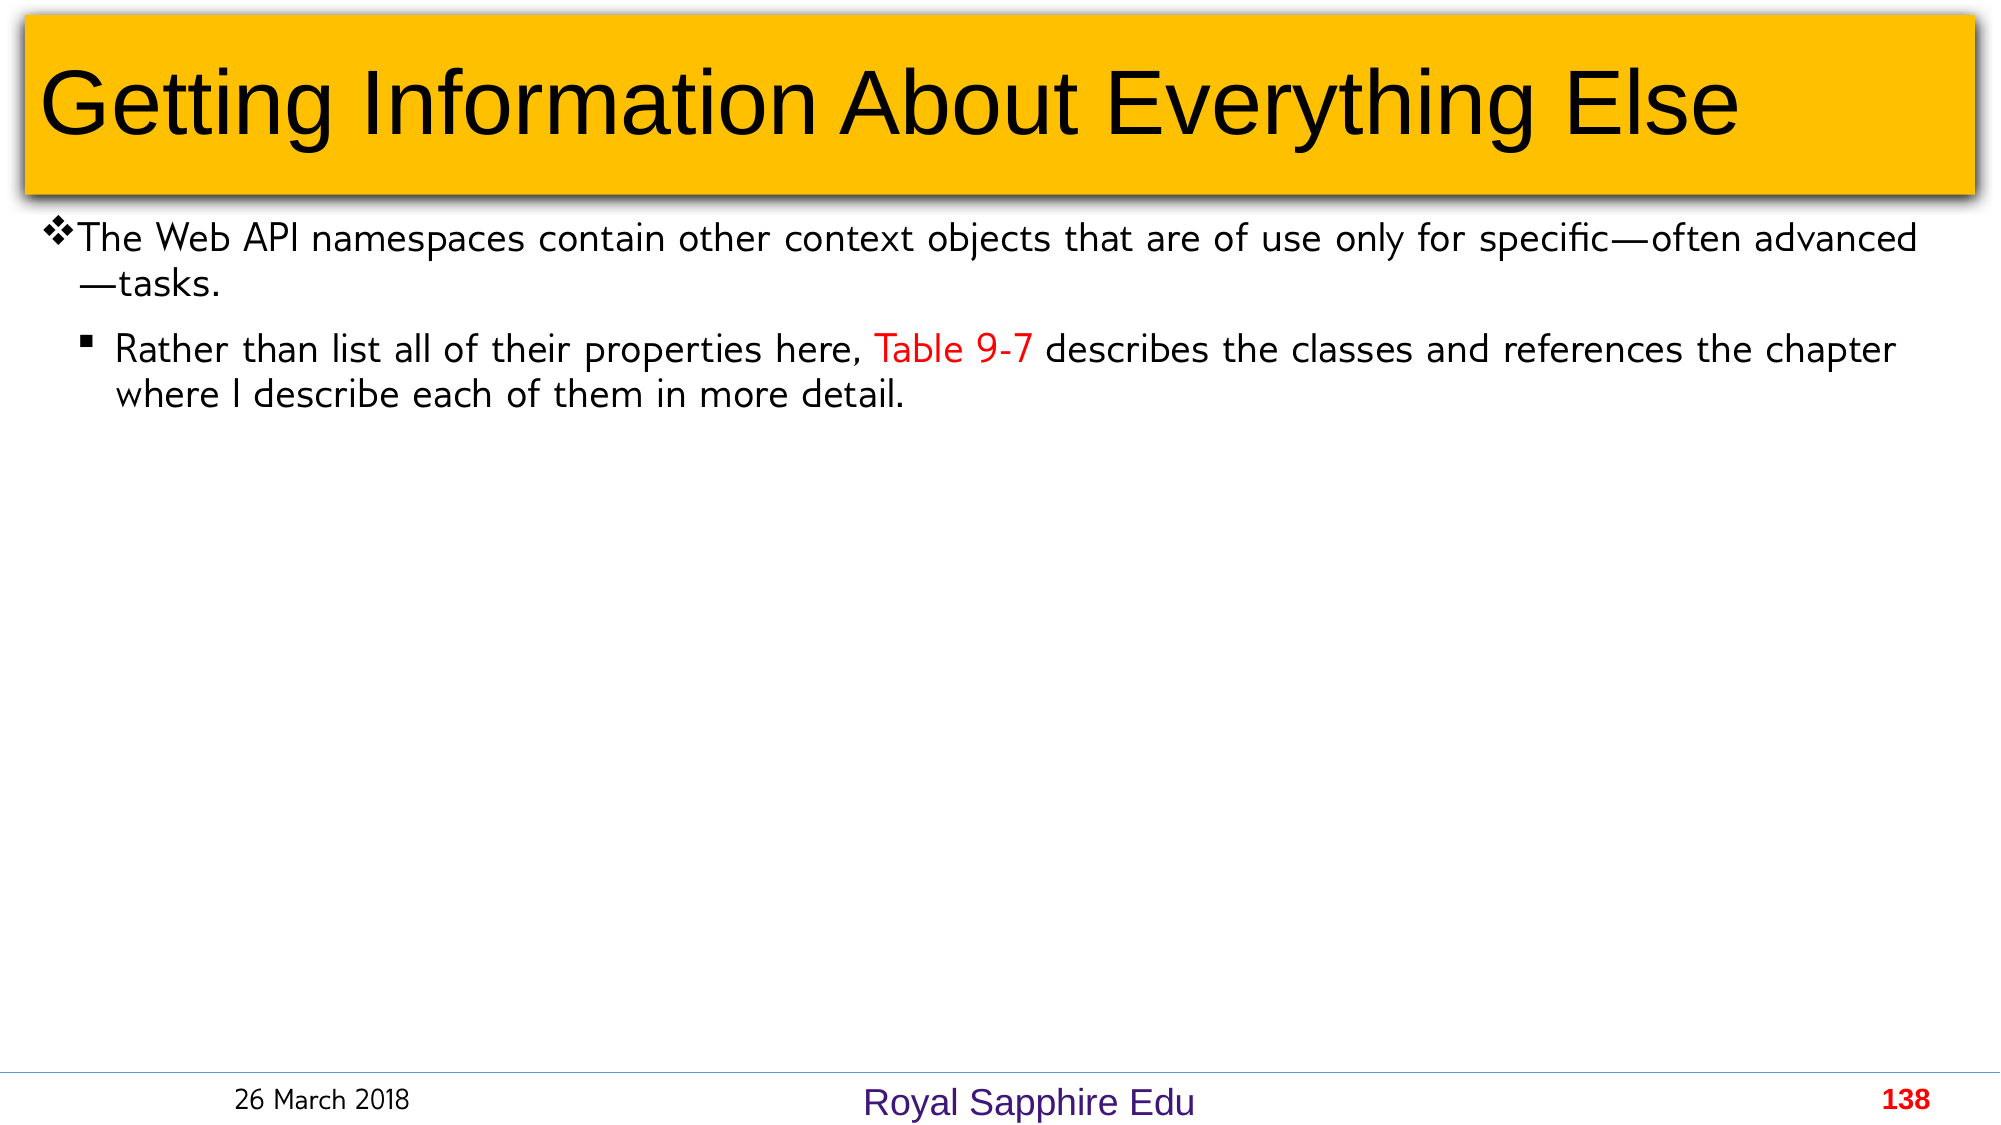

# Getting Information About Everything Else
The Web API namespaces contain other context objects that are of use only for specific—often advanced—tasks.
Rather than list all of their properties here, Table 9-7 describes the classes and references the chapter where I describe each of them in more detail.
26 March 2018
138